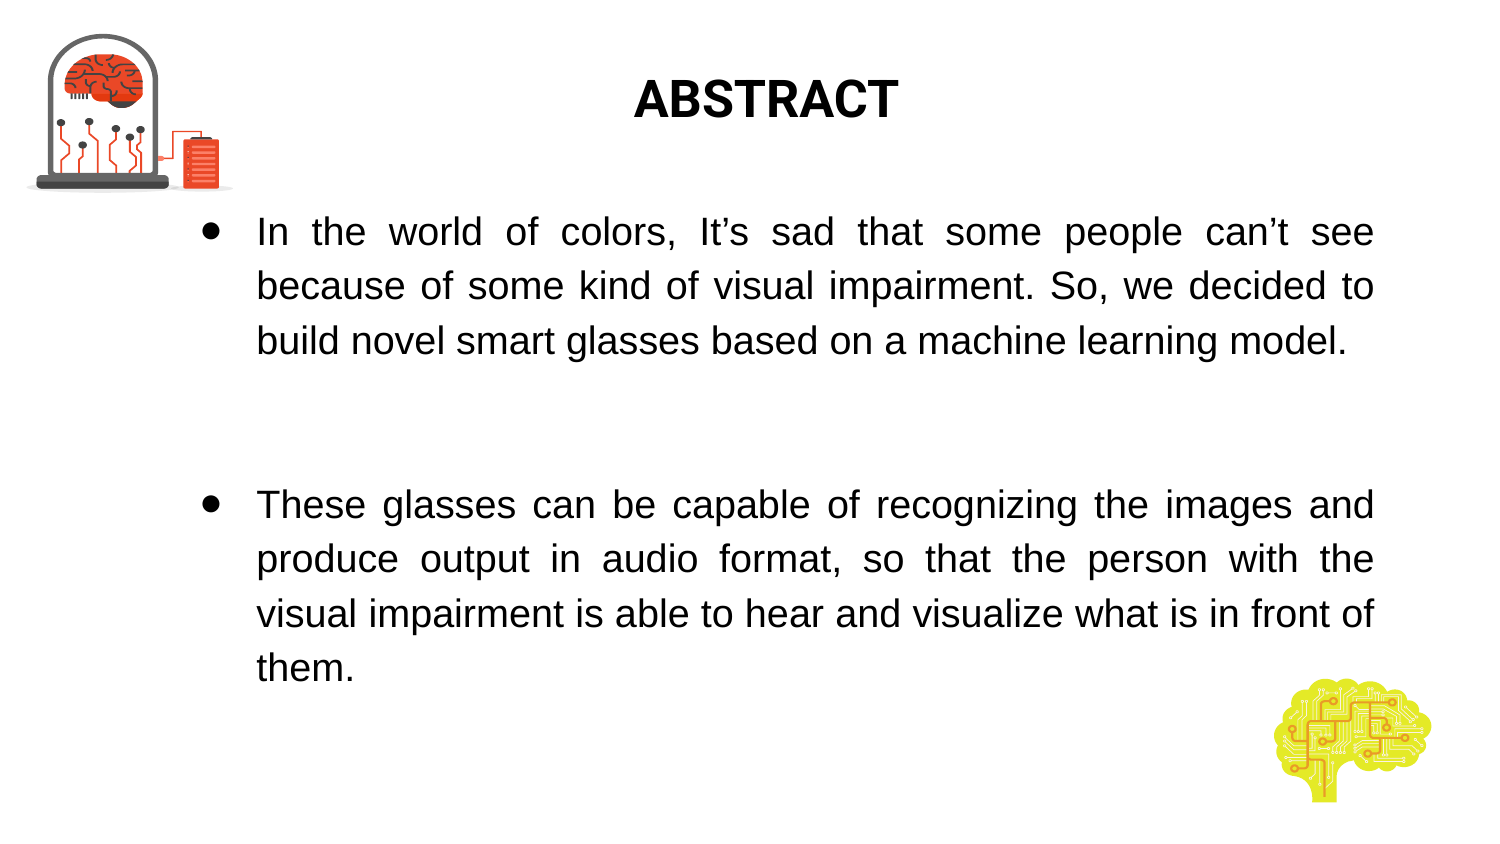

ABSTRACT
In the world of colors, It’s sad that some people can’t see because of some kind of visual impairment. So, we decided to build novel smart glasses based on a machine learning model.

These glasses can be capable of recognizing the images and produce output in audio format, so that the person with the visual impairment is able to hear and visualize what is in front of them.